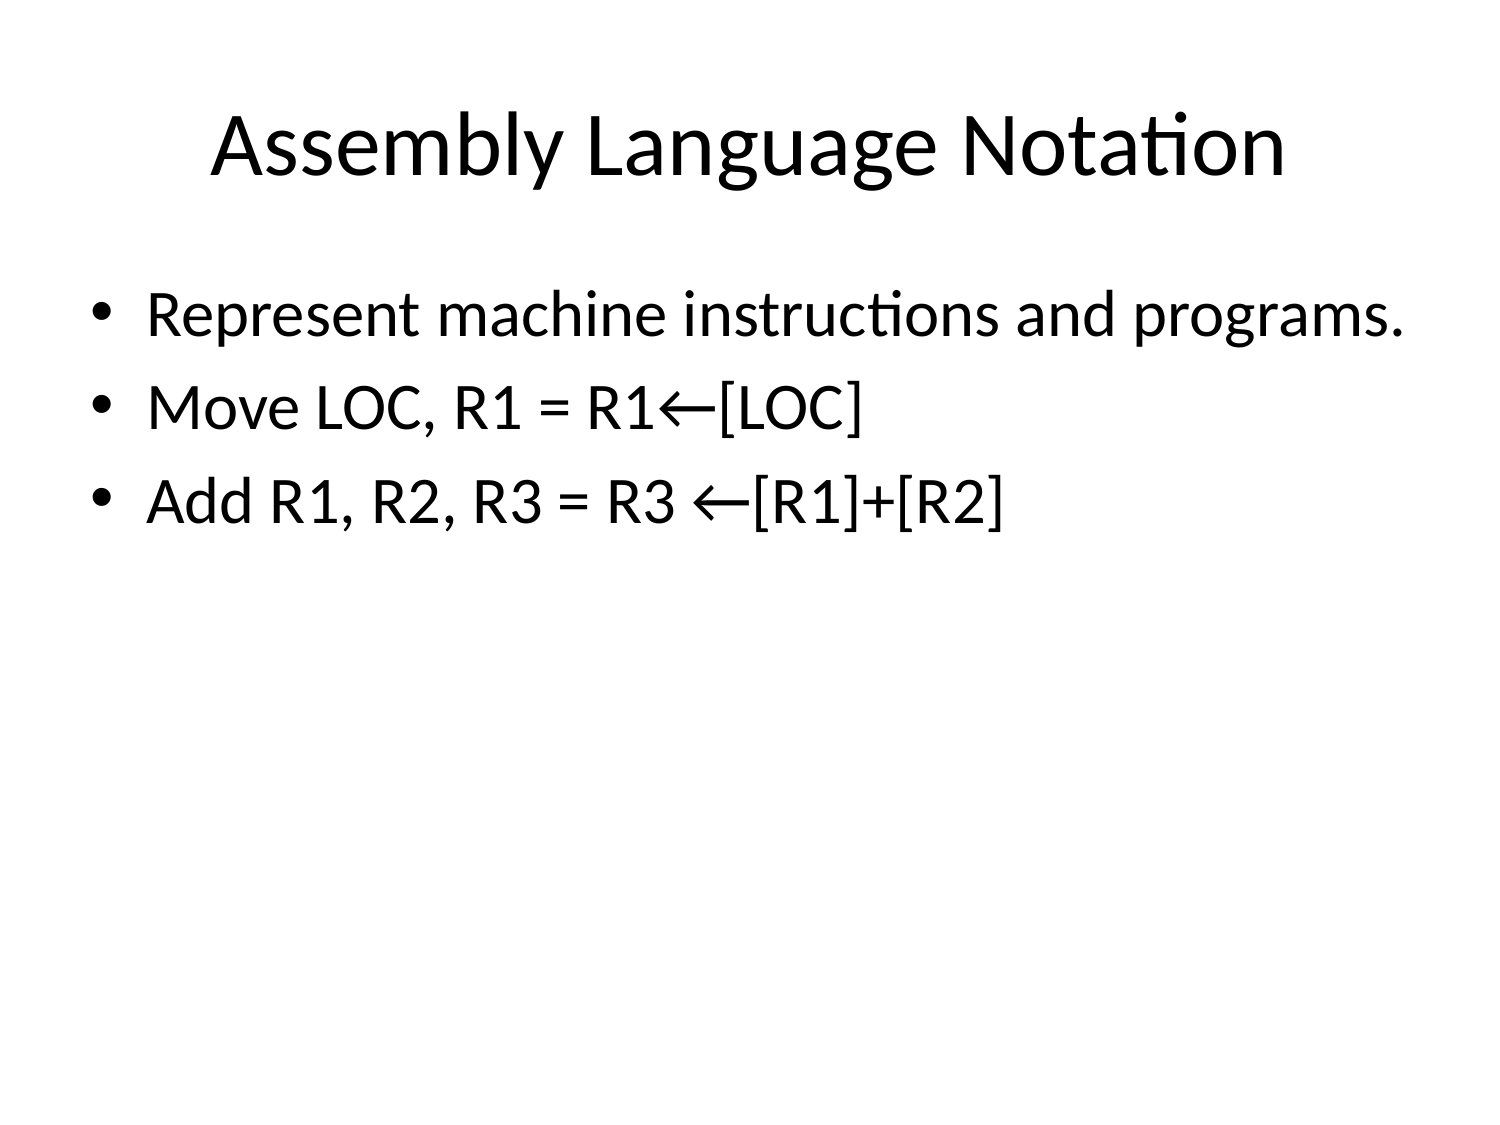

# Assembly Language Notation
Represent machine instructions and programs.
Move LOC, R1 = R1←[LOC]
Add R1, R2, R3 = R3 ←[R1]+[R2]